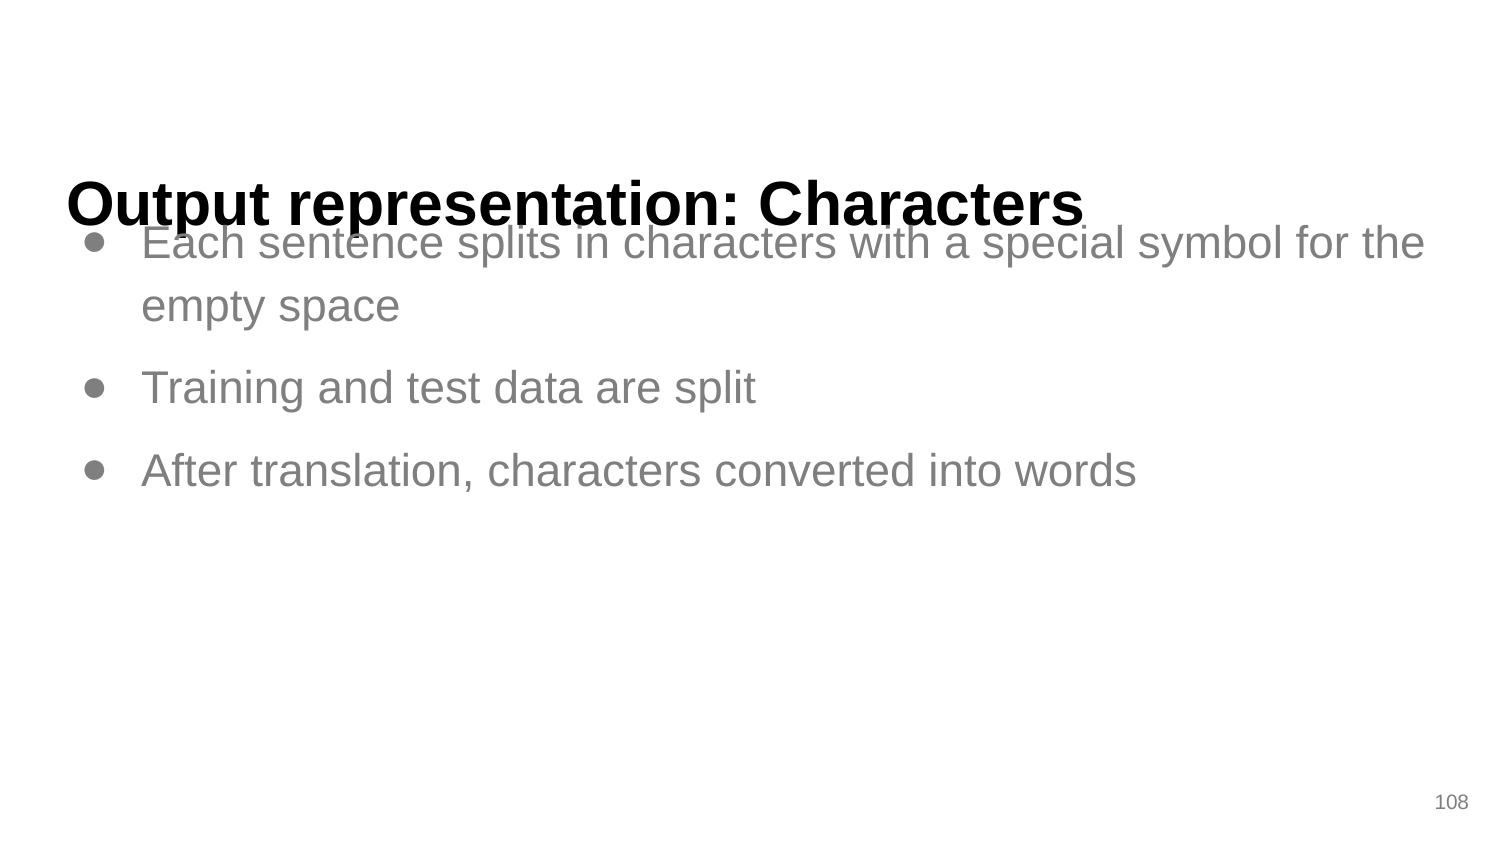

# Output representation: Characters

Each sentence splits in characters with a special symbol for the empty space
Training and test data are split
After translation, characters converted into words

decoder
108